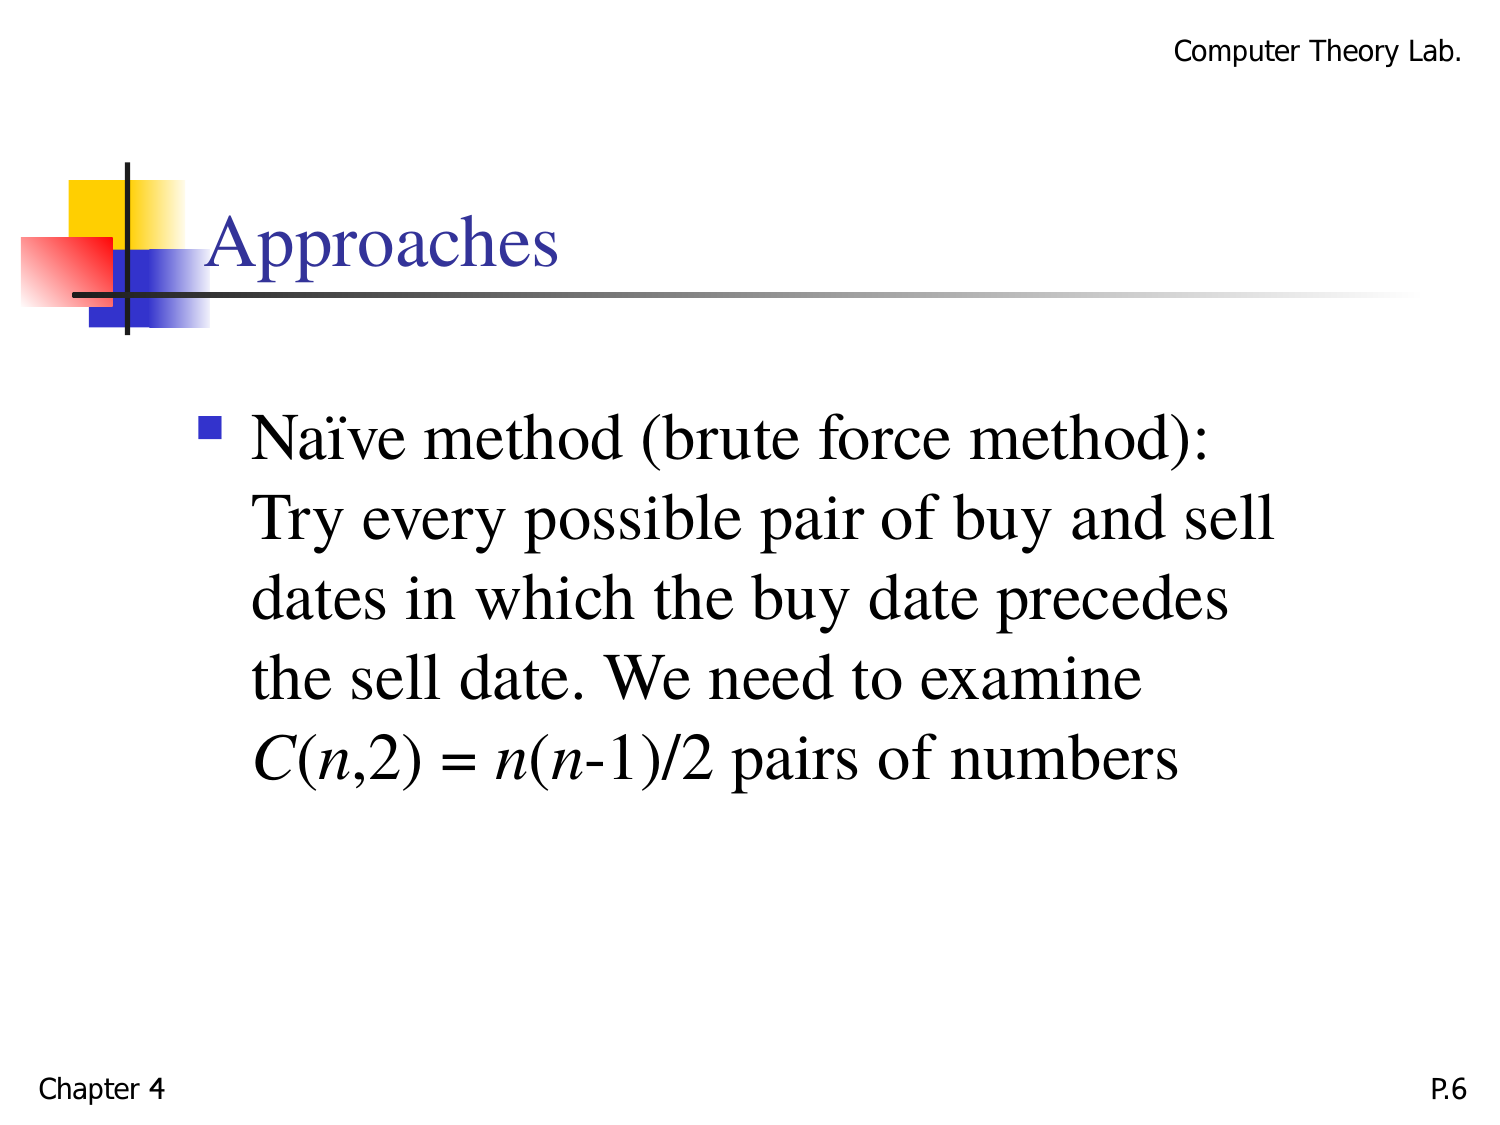

# Approaches
Naïve method (brute force method): Try every possible pair of buy and sell dates in which the buy date precedes the sell date. We need to examine C(n,2) = n(n-1)/2 pairs of numbers
Chapter 4
P.6